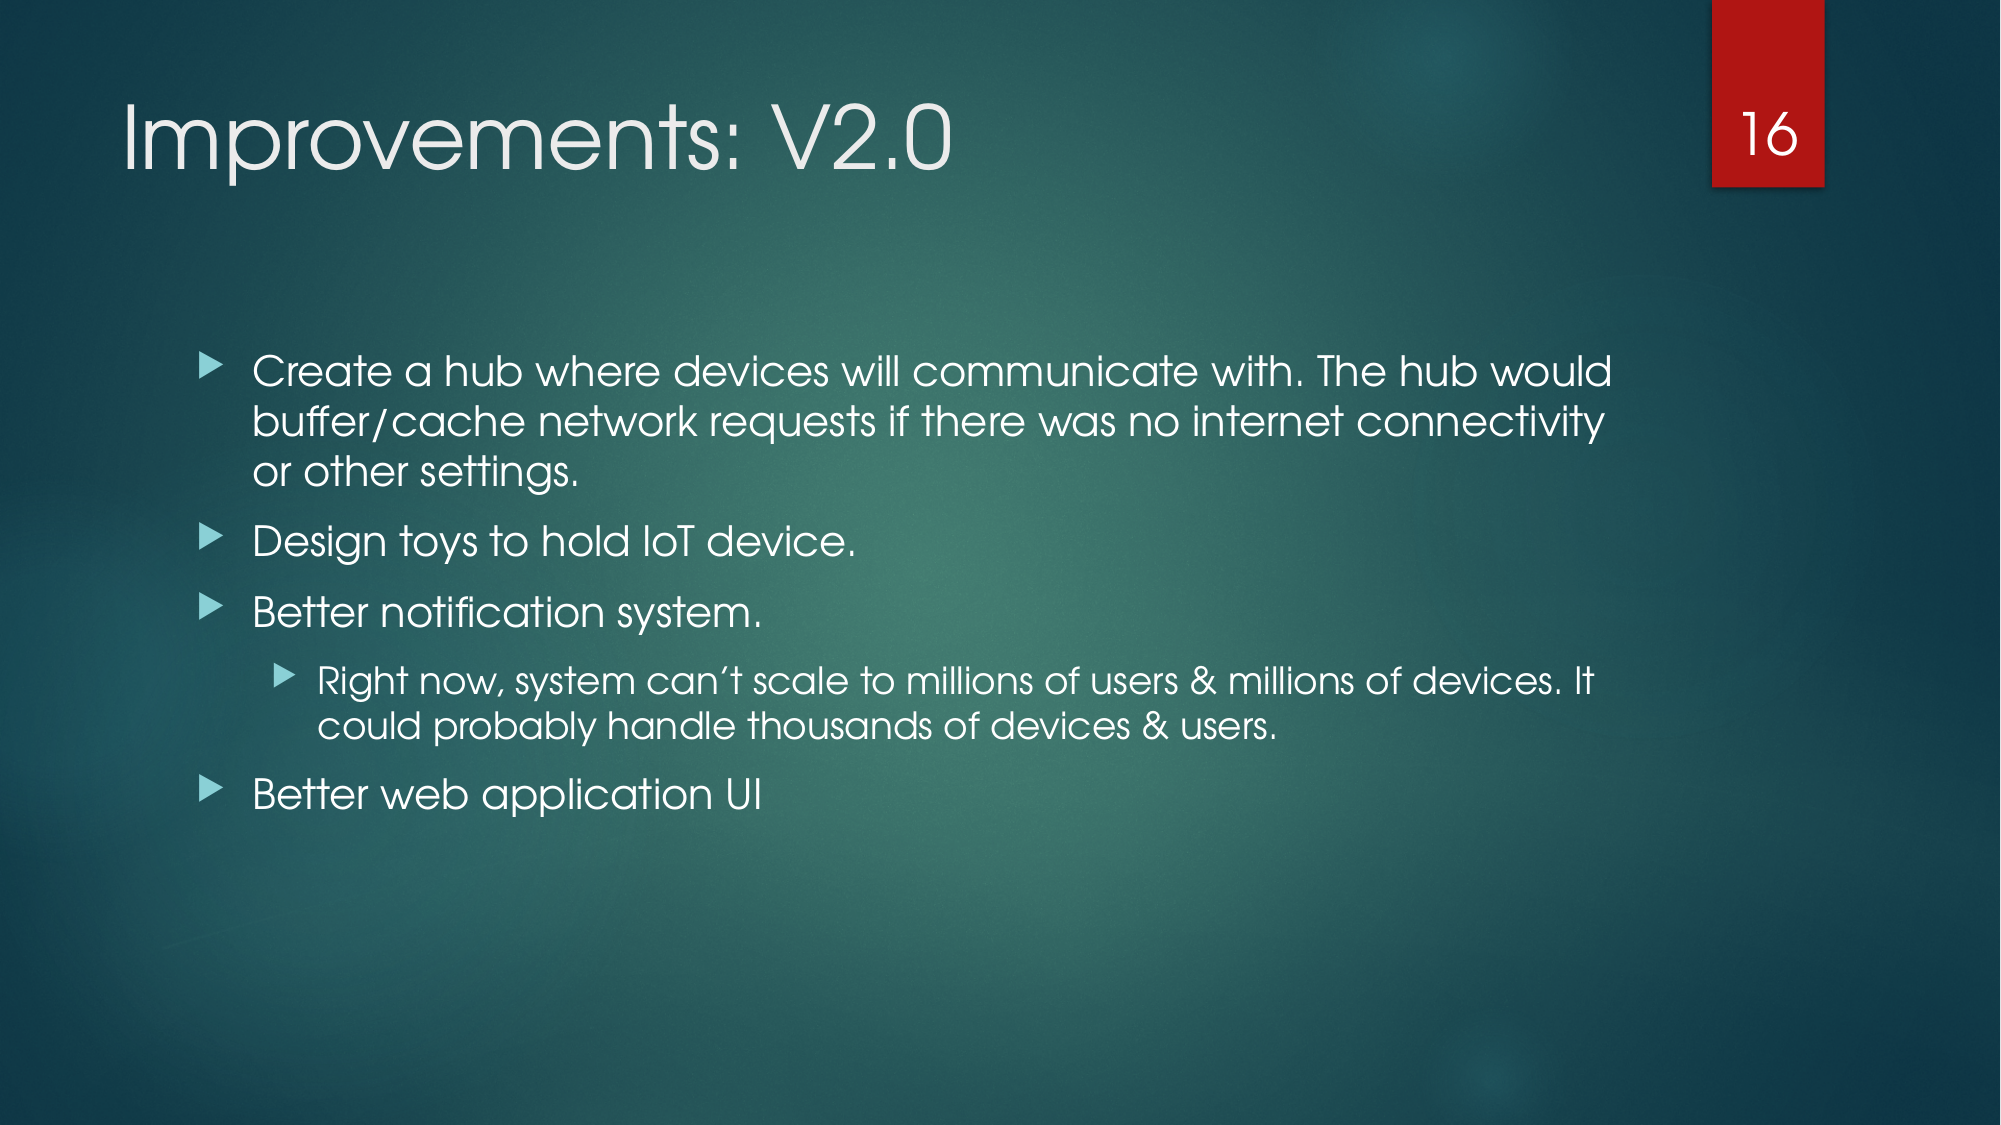

16
# Improvements: V2.0
Create a hub where devices will communicate with. The hub would buffer/cache network requests if there was no internet connectivity or other settings.
Design toys to hold IoT device.
Better notification system.
Right now, system can’t scale to millions of users & millions of devices. It could probably handle thousands of devices & users.
Better web application UI